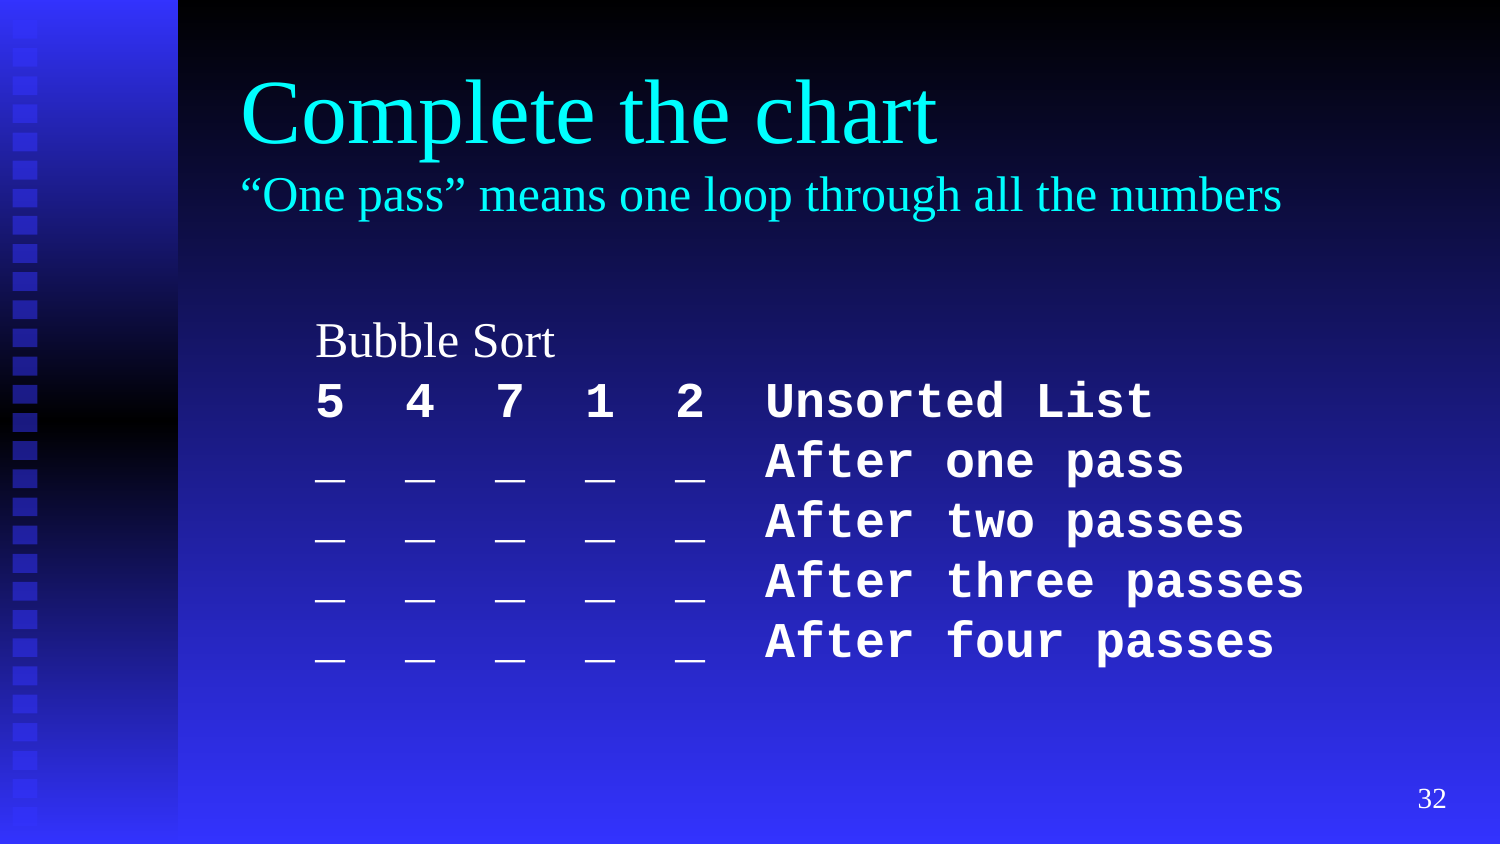

# Complete the chart
“One pass” means one loop through all the numbers
Bubble Sort
5  4  7  1  2	Unsorted List
_  _  _  _  _	After one pass
_  _  _  _  _	After two passes
_  _  _  _  _	After three passes
_  _  _  _  _	After four passes

32